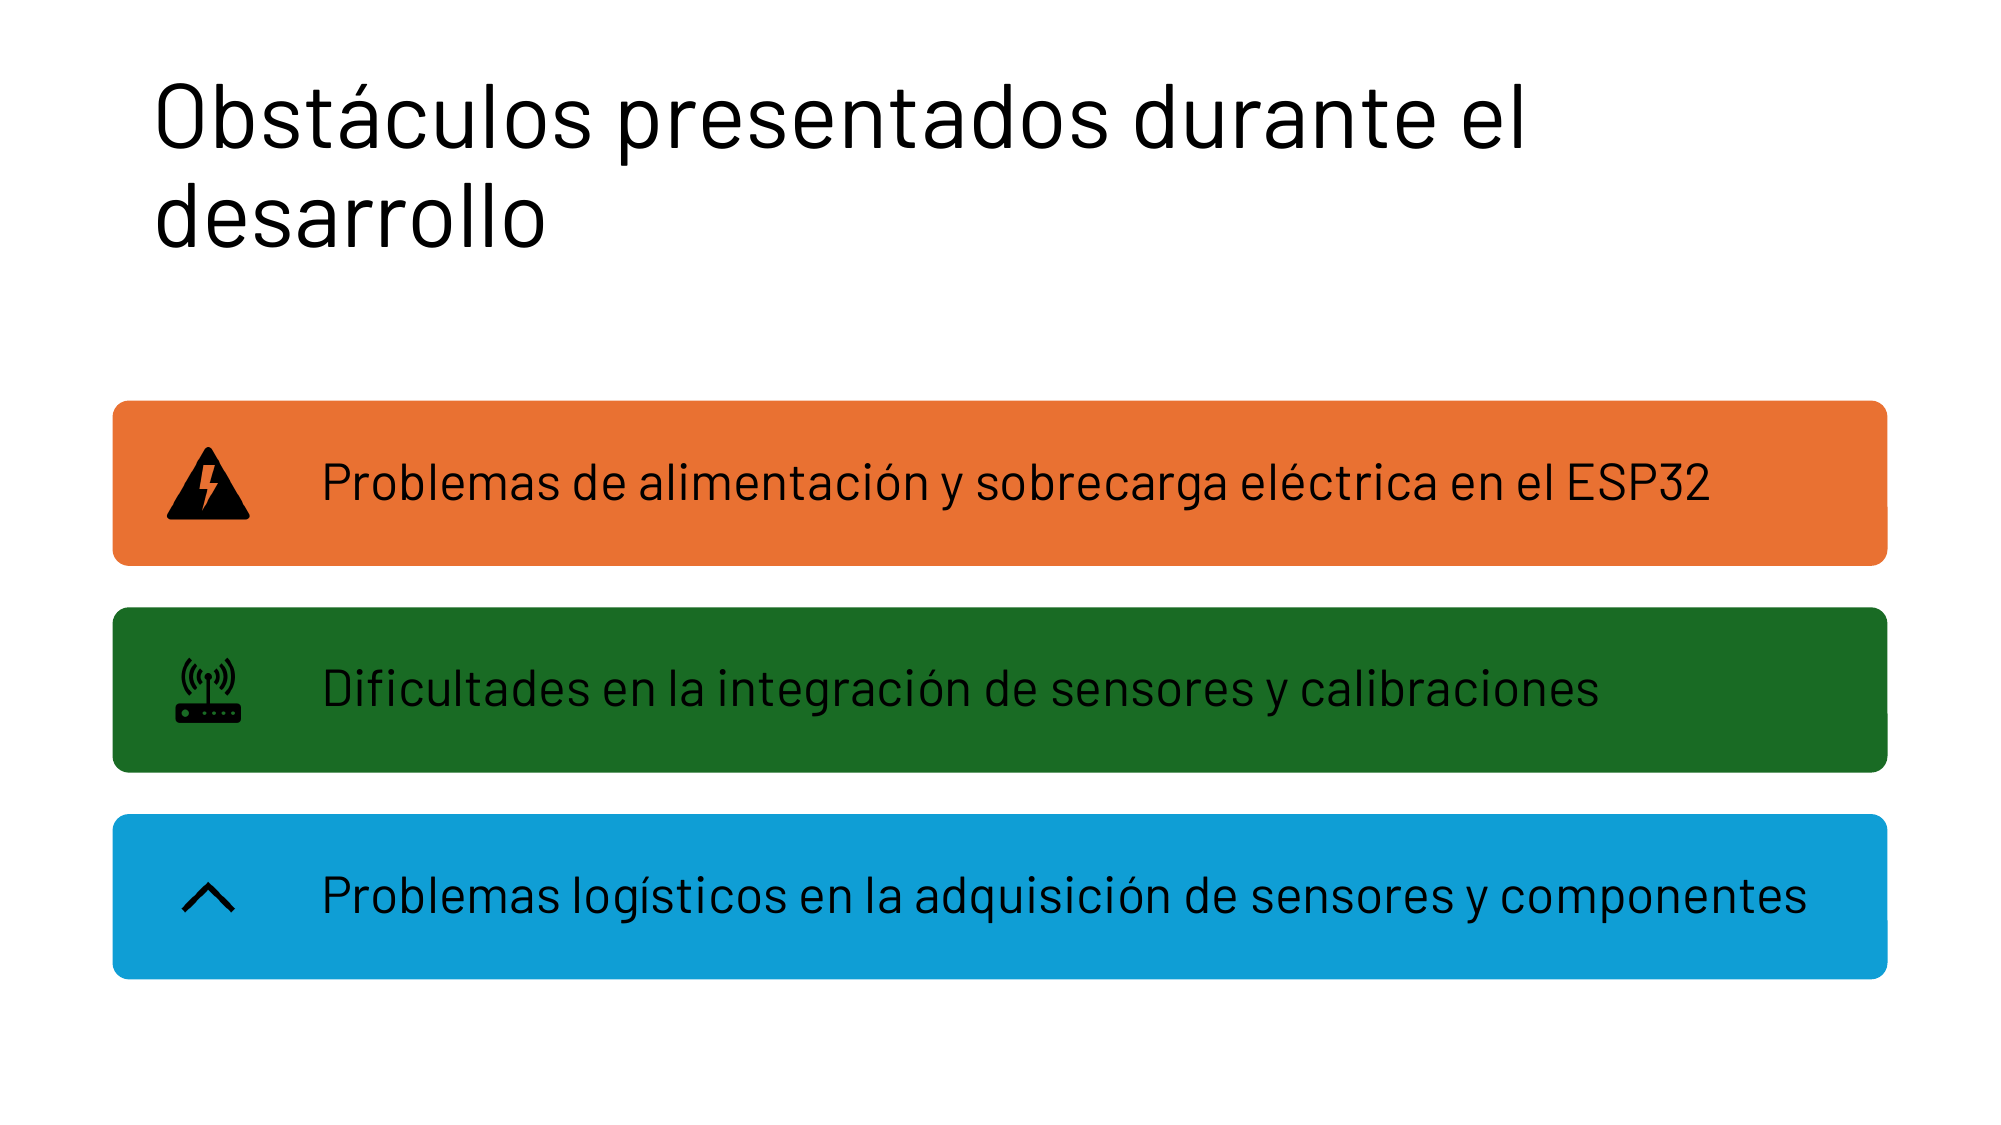

# Obstáculos presentados durante el desarrollo
Problemas de alimentación y sobrecarga eléctrica en el ESP32
Dificultades en la integración de sensores y calibraciones
Problemas logísticos en la adquisición de sensores y componentes